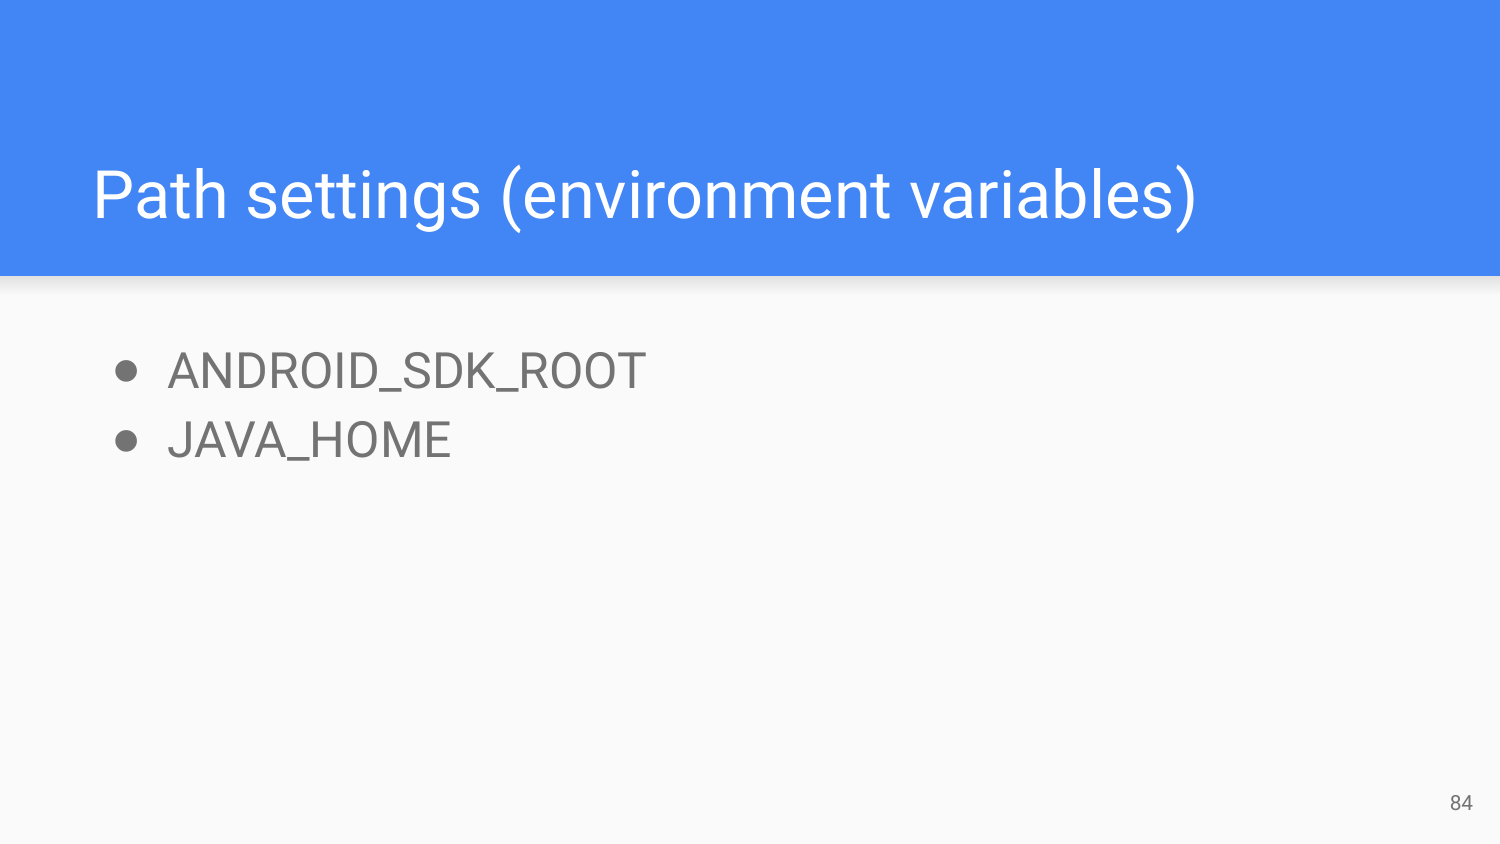

# Path settings (environment variables)
ANDROID_SDK_ROOT
JAVA_HOME
84